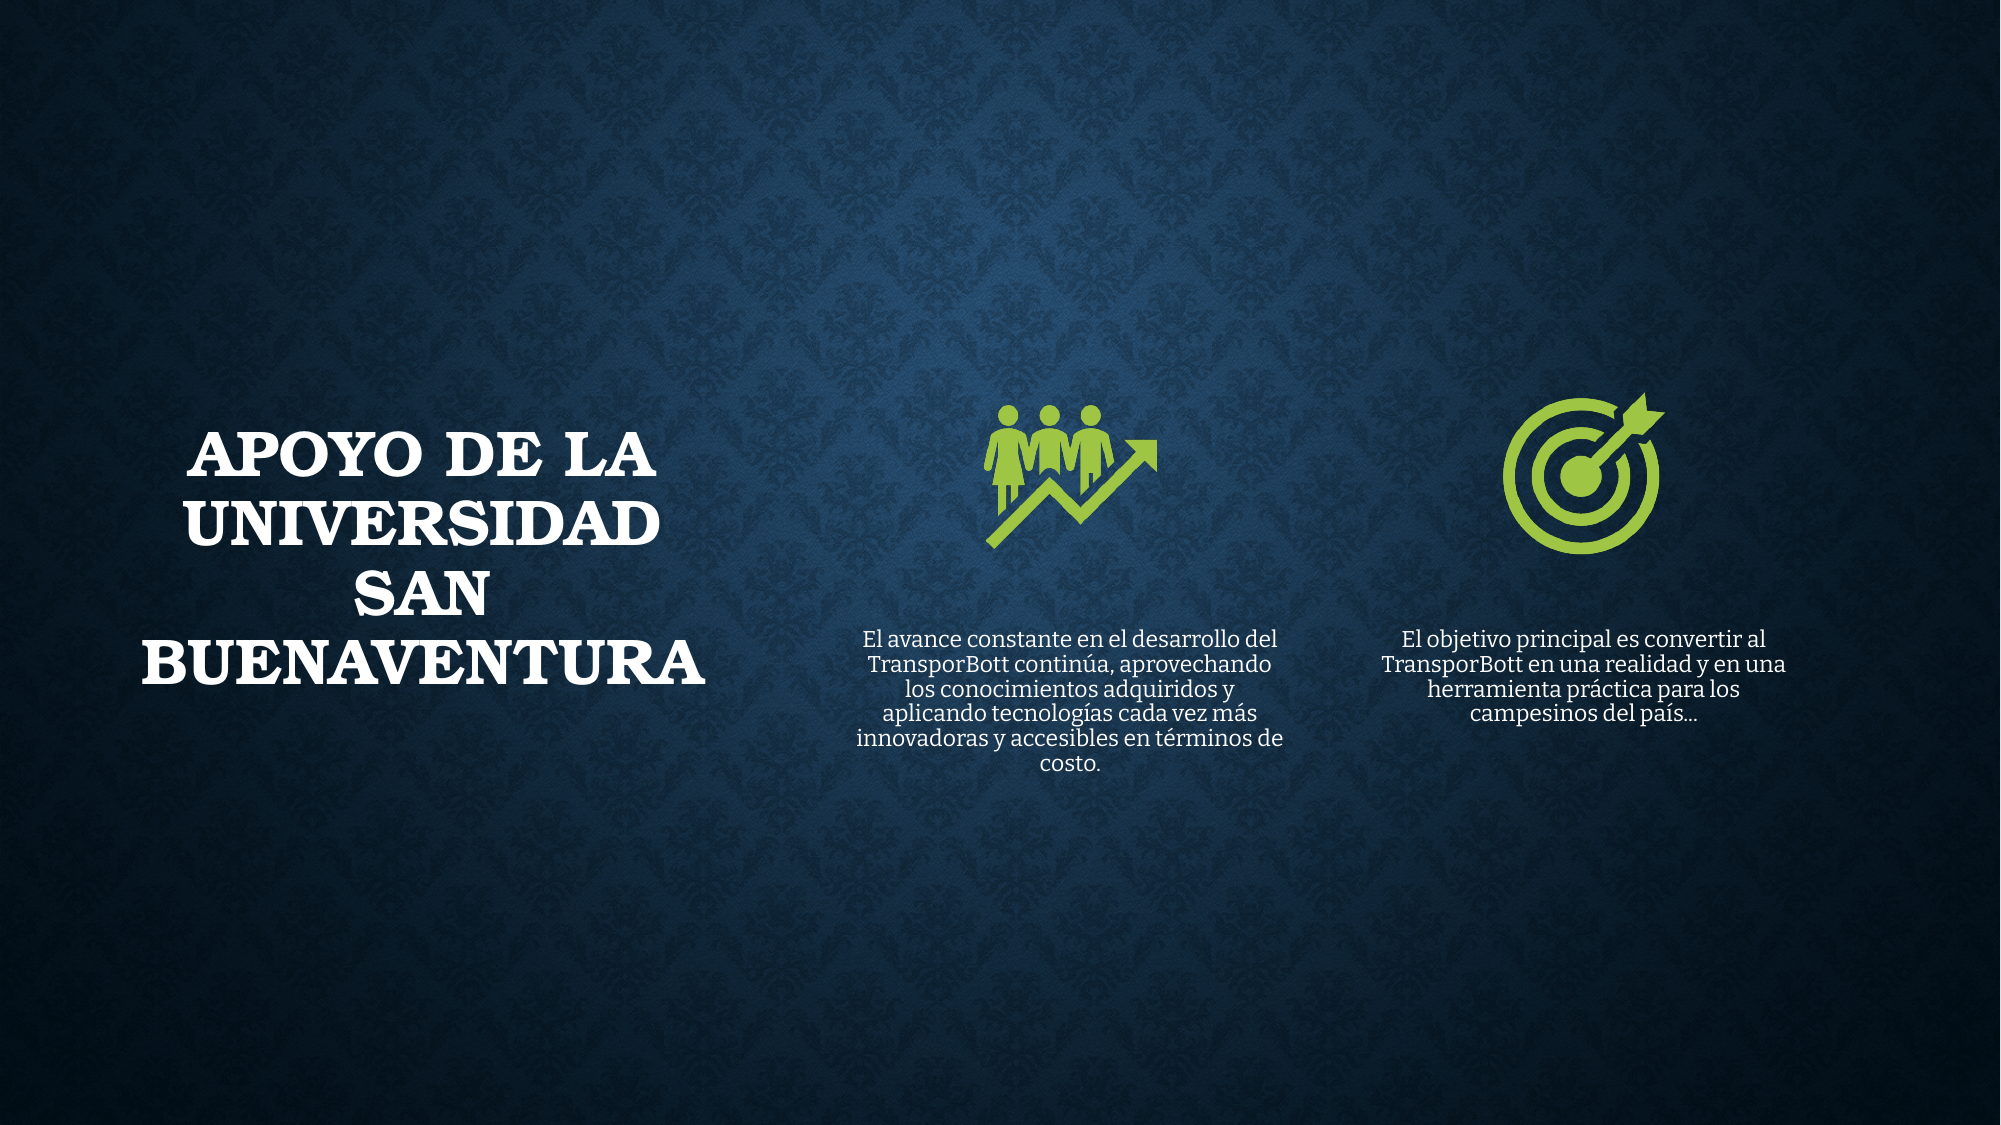

# Apoyo de la Universidad San Buenaventura
El avance constante en el desarrollo del TransporBott continúa, aprovechando los conocimientos adquiridos y aplicando tecnologías cada vez más innovadoras y accesibles en términos de costo.
El objetivo principal es convertir al TransporBott en una realidad y en una herramienta práctica para los campesinos del país...